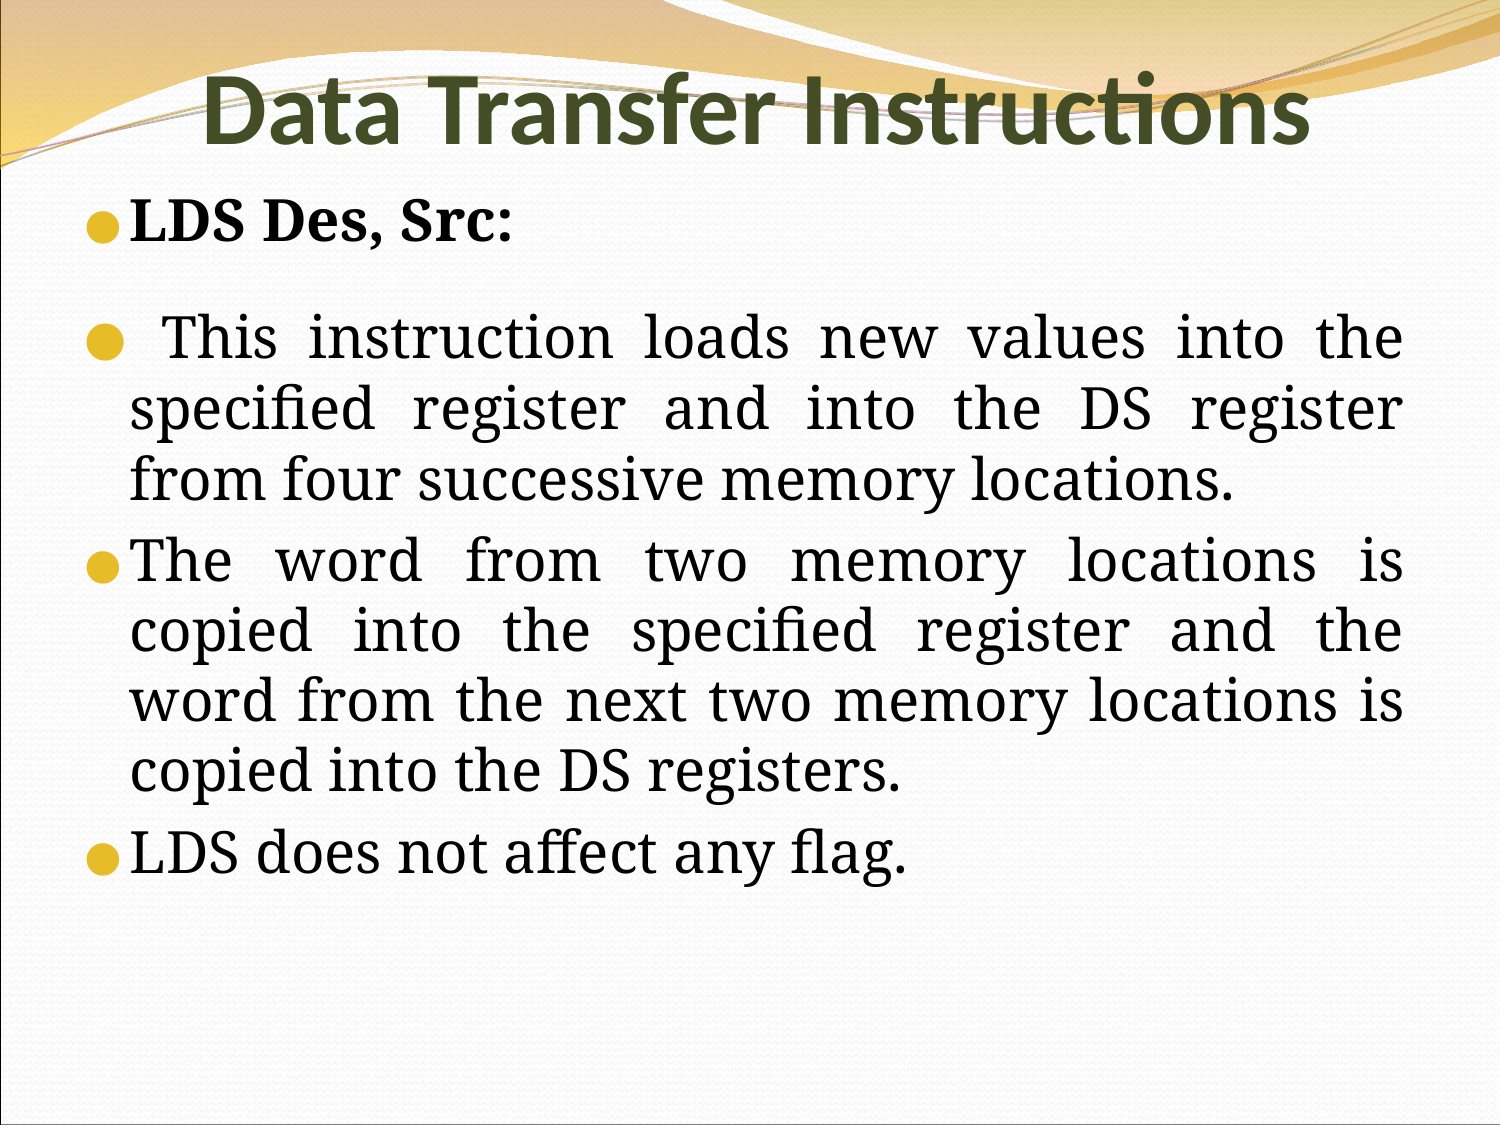

Data Transfer Instructions
LDS Des, Src:
 This instruction loads new values into the specified register and into the DS register from four successive memory locations.
The word from two memory locations is copied into the specified register and the word from the next two memory locations is copied into the DS registers.
LDS does not affect any flag.